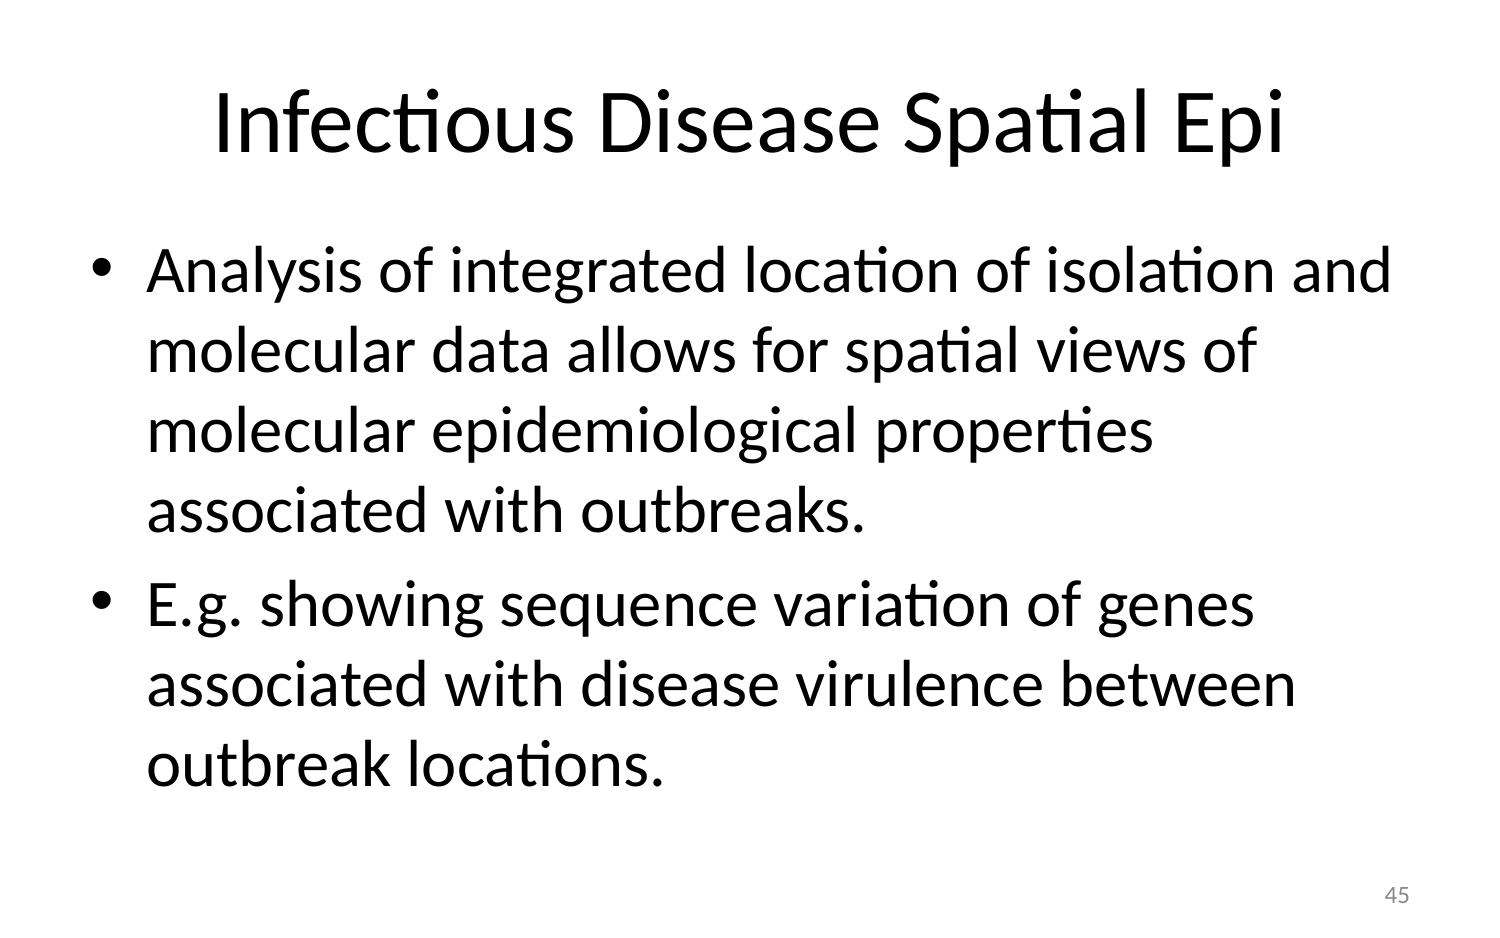

# Infectious Disease Spatial Epi
Analysis of integrated location of isolation and molecular data allows for spatial views of molecular epidemiological properties associated with outbreaks.
E.g. showing sequence variation of genes associated with disease virulence between outbreak locations.
45